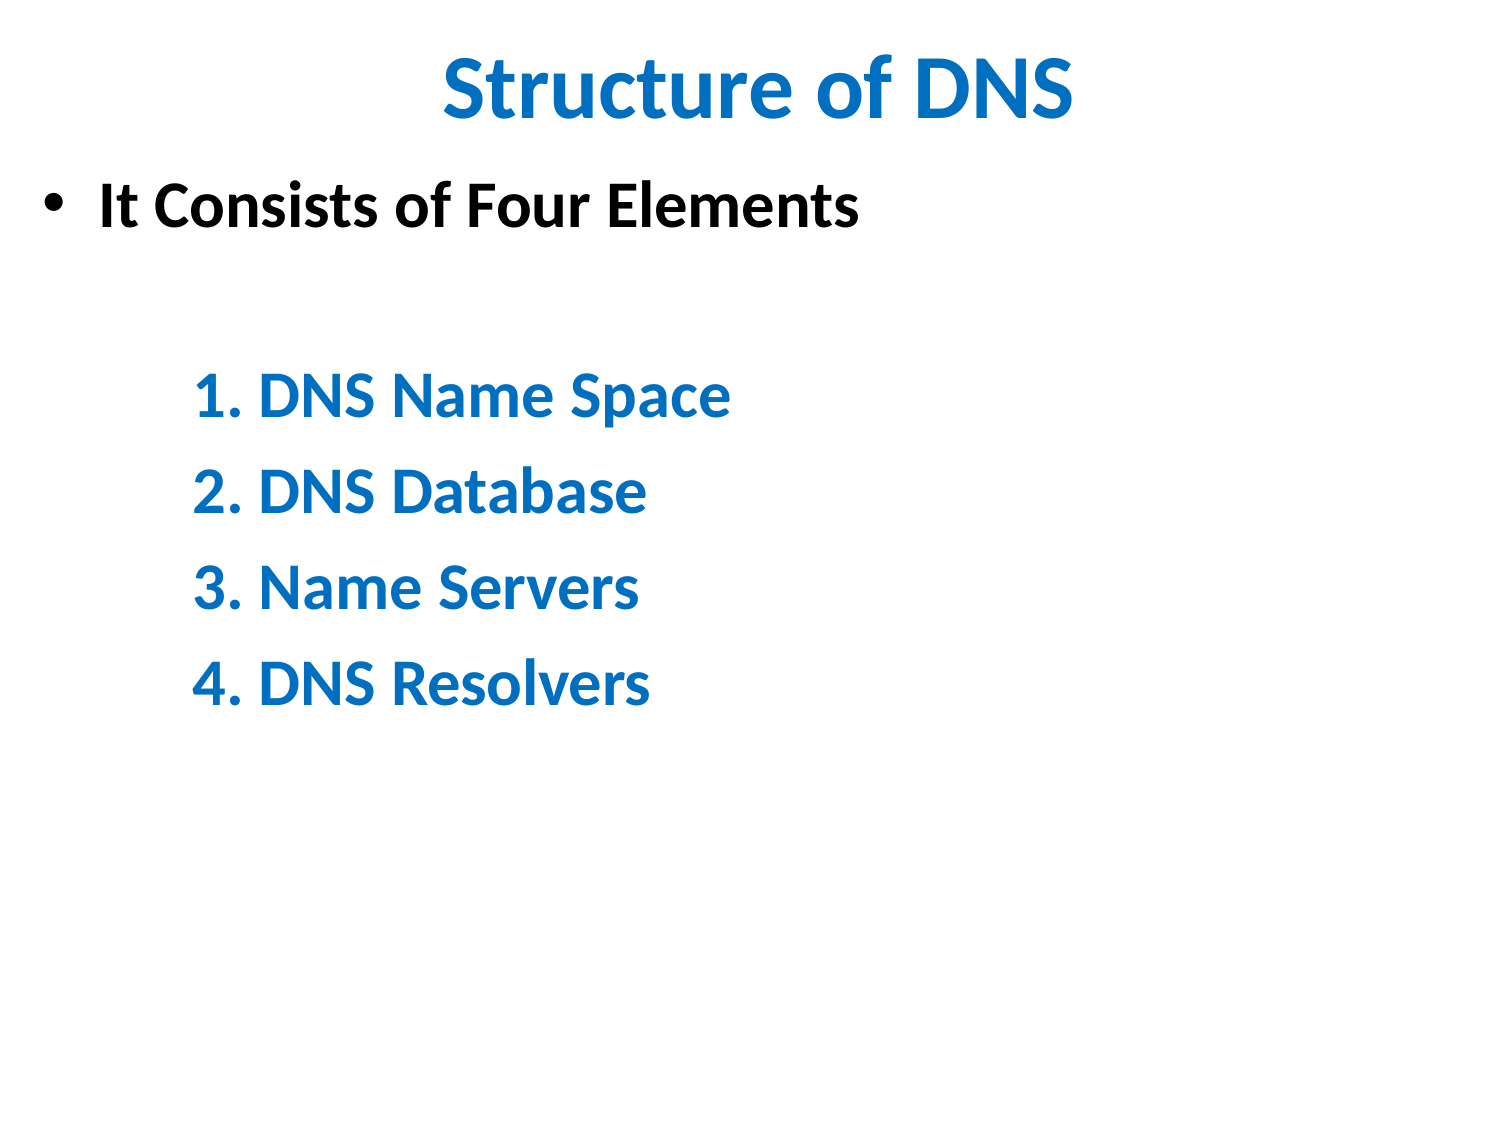

# Structure of DNS
It Consists of Four Elements

DNS Name Space
DNS Database
Name Servers
DNS Resolvers